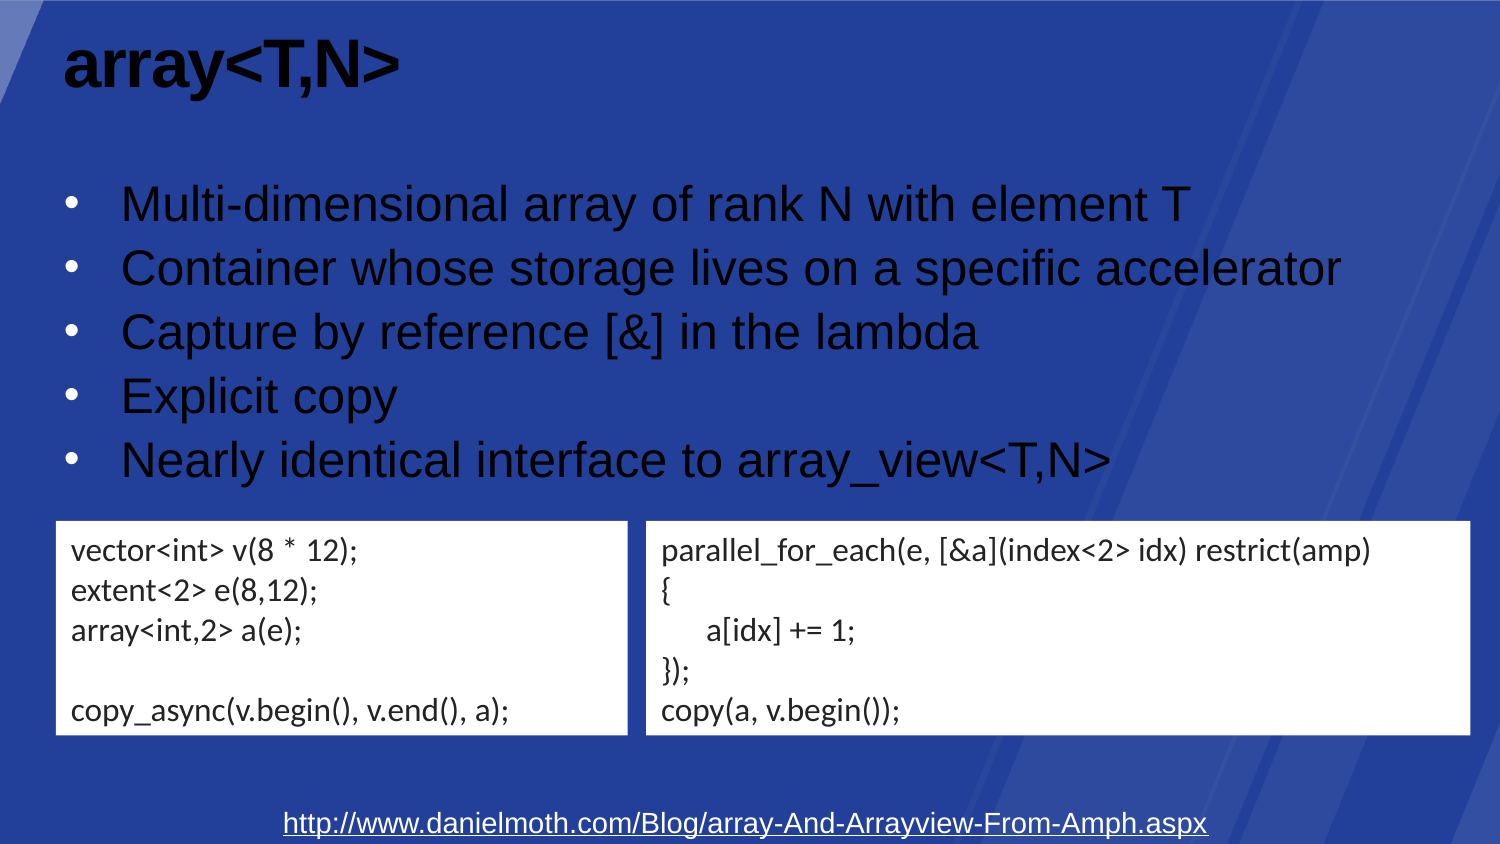

# array<T,N>
Multi-dimensional array of rank N with element T
Container whose storage lives on a specific accelerator
Capture by reference [&] in the lambda
Explicit copy
Nearly identical interface to array_view<T,N>
parallel_for_each(e, [&a](index<2> idx) restrict(amp)
{
      a[idx] += 1;
});
copy(a, v.begin());
vector<int> v(8 * 12);
extent<2> e(8,12);
array<int,2> a(e);

copy_async(v.begin(), v.end(), a);
http://www.danielmoth.com/Blog/array-And-Arrayview-From-Amph.aspx